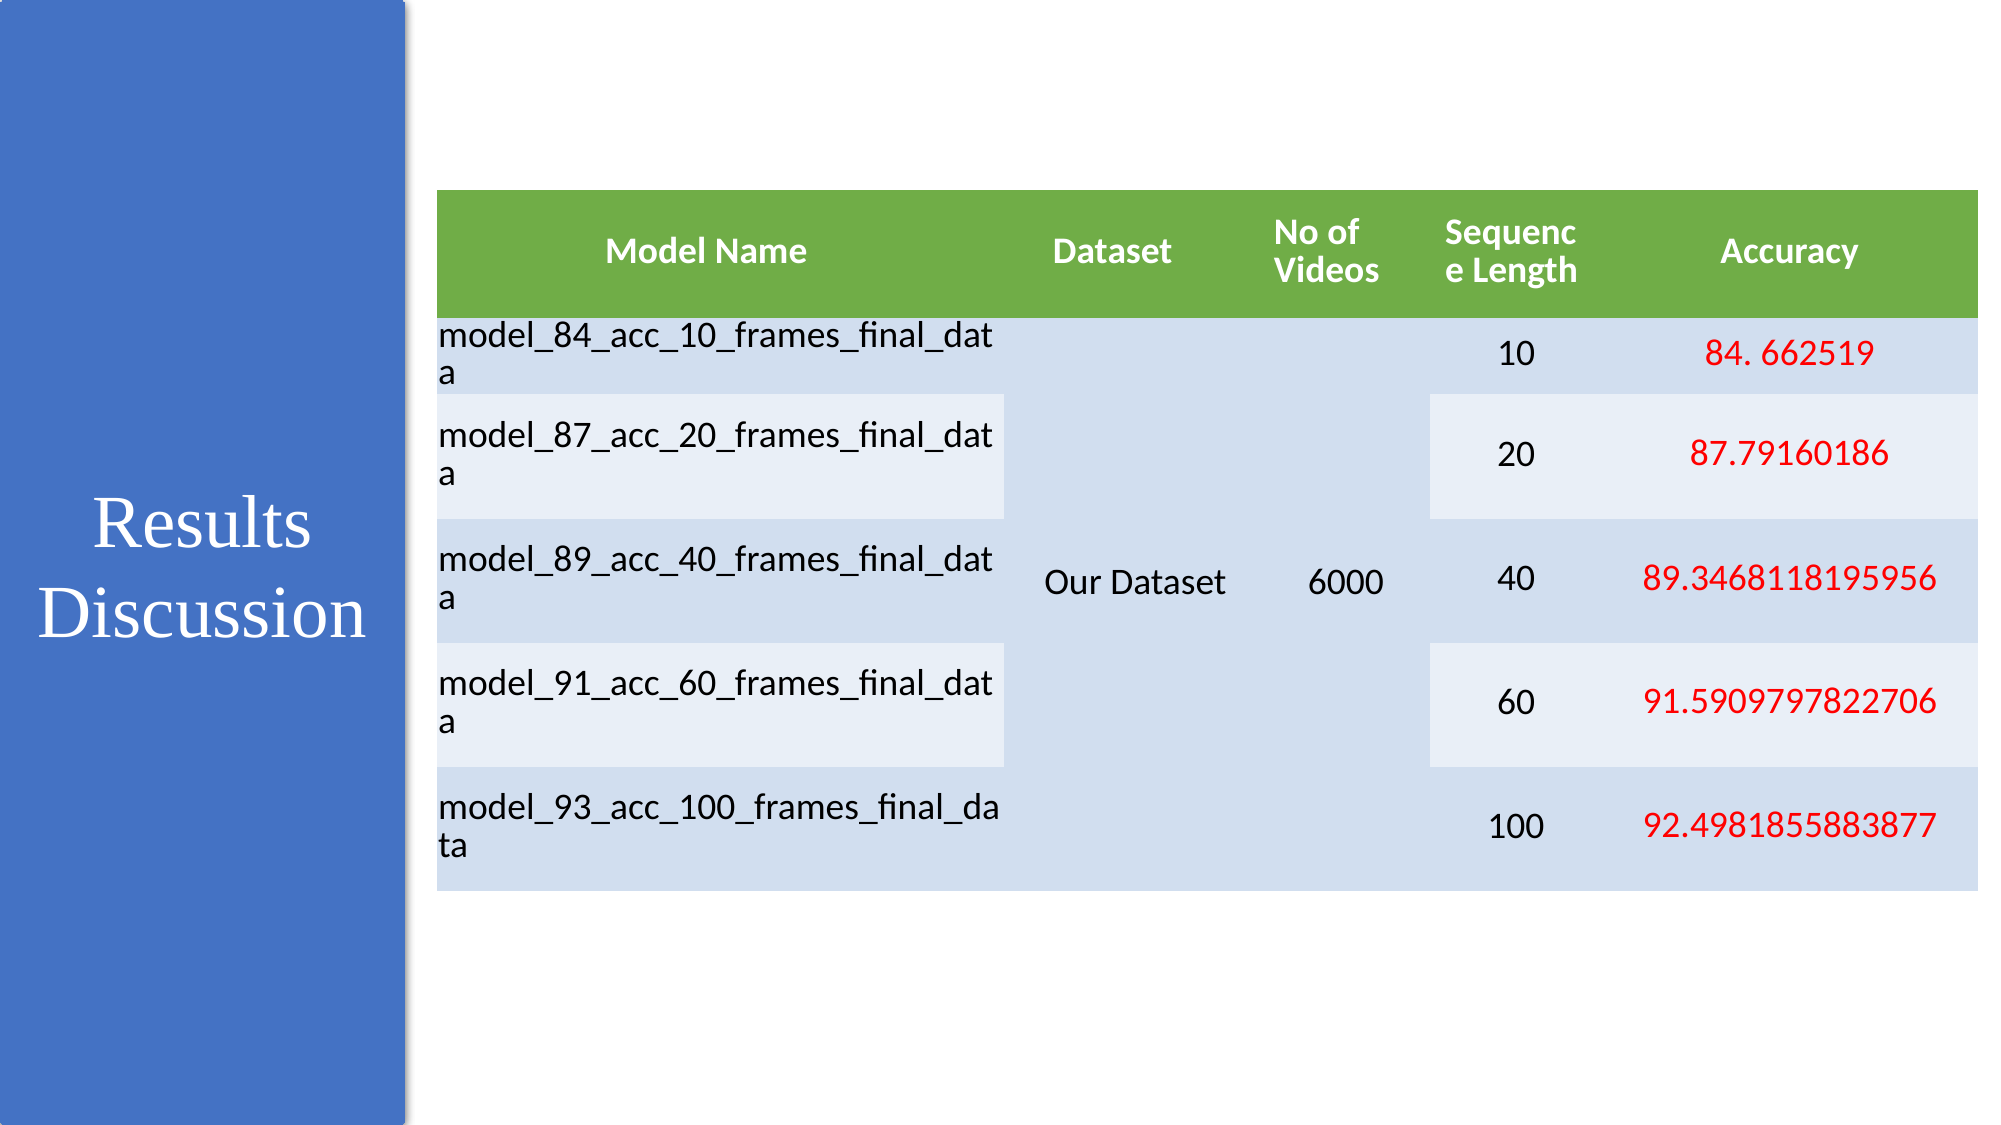

Results
Discussion
| Model Name | Dataset | No of Videos | Sequence Length | Accuracy |
| --- | --- | --- | --- | --- |
| model\_84\_acc\_10\_frames\_final\_data | Our Dataset | 6000 | 10 | 84. 662519 |
| model\_87\_acc\_20\_frames\_final\_data |  |  | 20 | 87.79160186 |
| model\_89\_acc\_40\_frames\_final\_data |  |  | 40 | 89.3468118195956 |
| model\_91\_acc\_60\_frames\_final\_data |  |  | 60 | 91.5909797822706 |
| model\_93\_acc\_100\_frames\_final\_data |  |  | 100 | 92.4981855883877 |